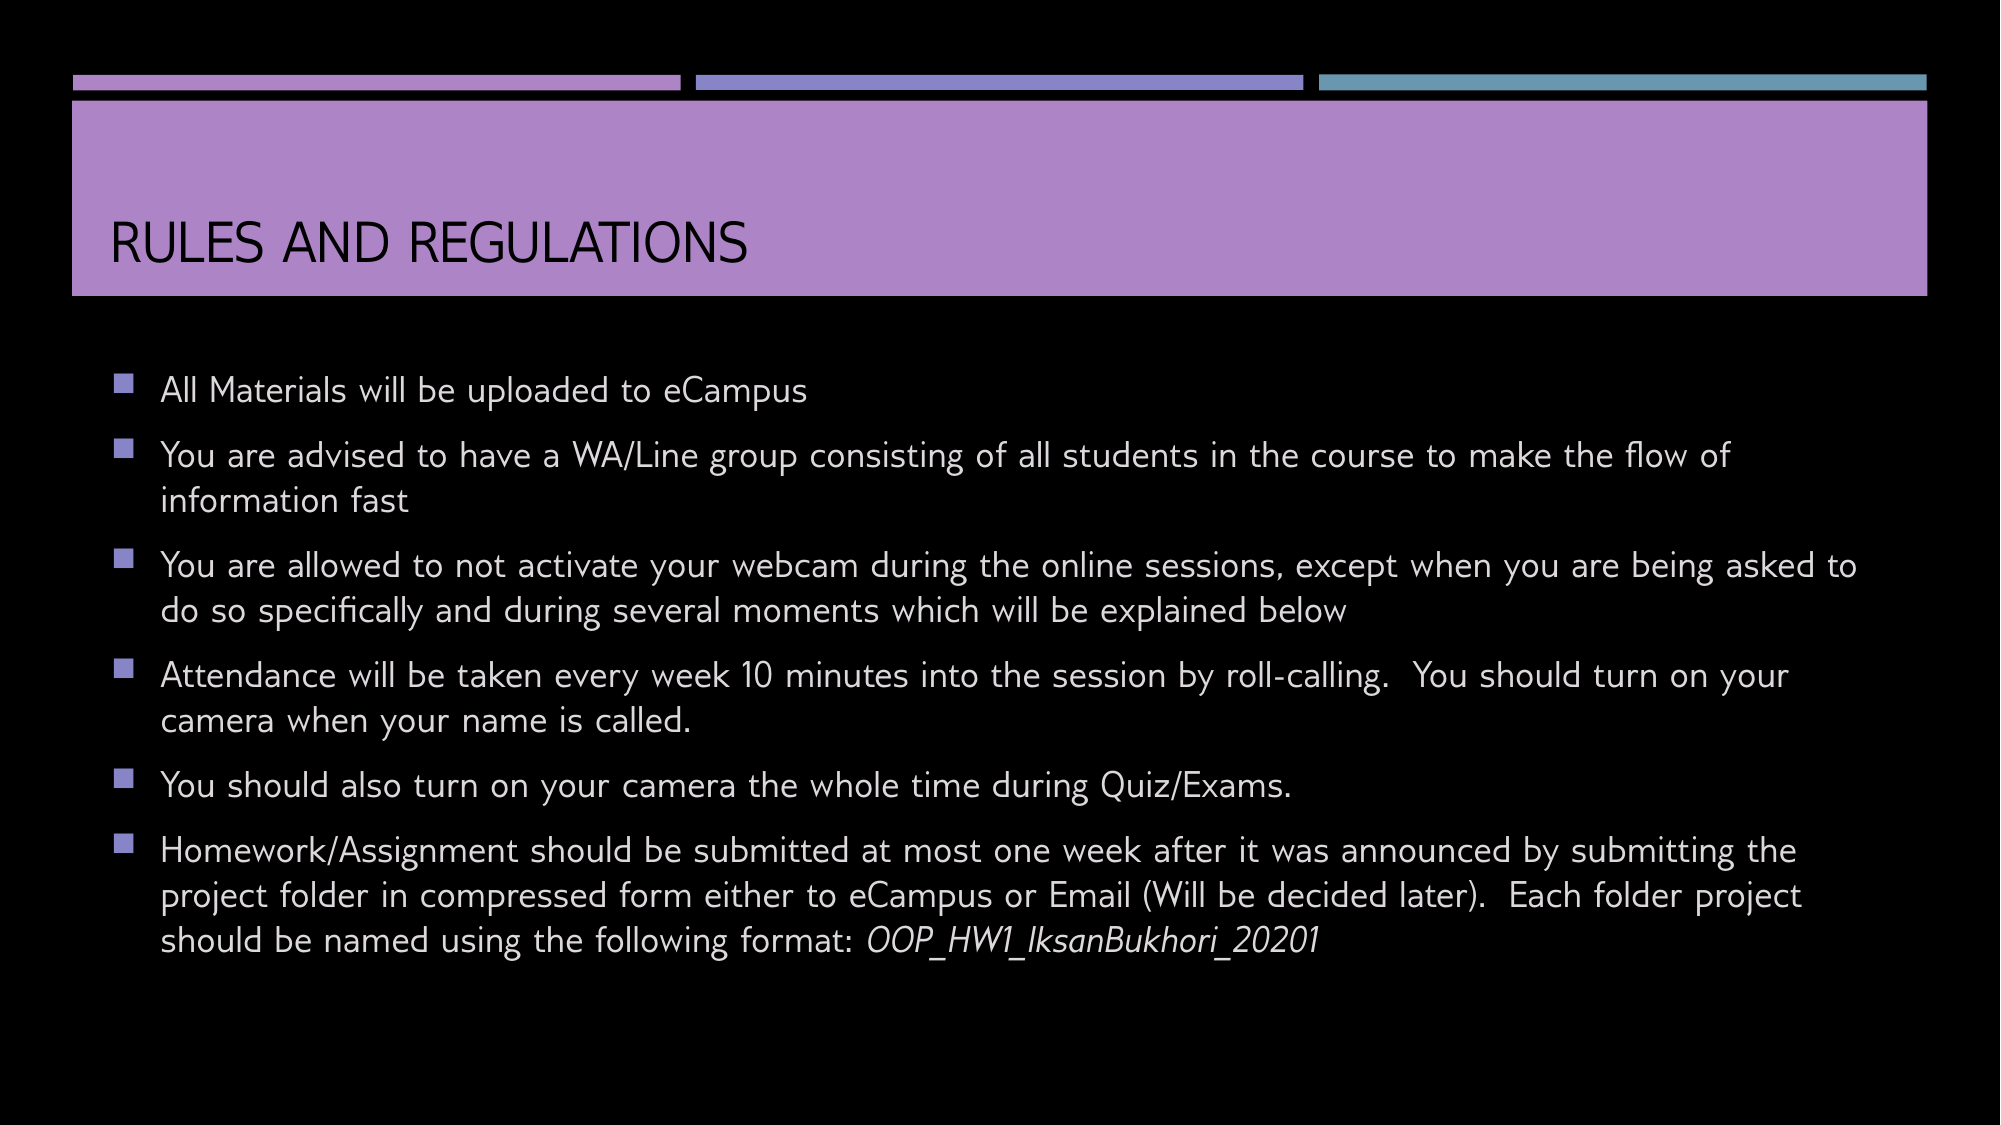

# Rules and Regulations
All Materials will be uploaded to eCampus
You are advised to have a WA/Line group consisting of all students in the course to make the flow of information fast
You are allowed to not activate your webcam during the online sessions, except when you are being asked to do so specifically and during several moments which will be explained below
Attendance will be taken every week 10 minutes into the session by roll-calling.  You should turn on your camera when your name is called.
You should also turn on your camera the whole time during Quiz/Exams.
Homework/Assignment should be submitted at most one week after it was announced by submitting the project folder in compressed form either to eCampus or Email (Will be decided later).  Each folder project should be named using the following format: OOP_HW1_IksanBukhori_20201